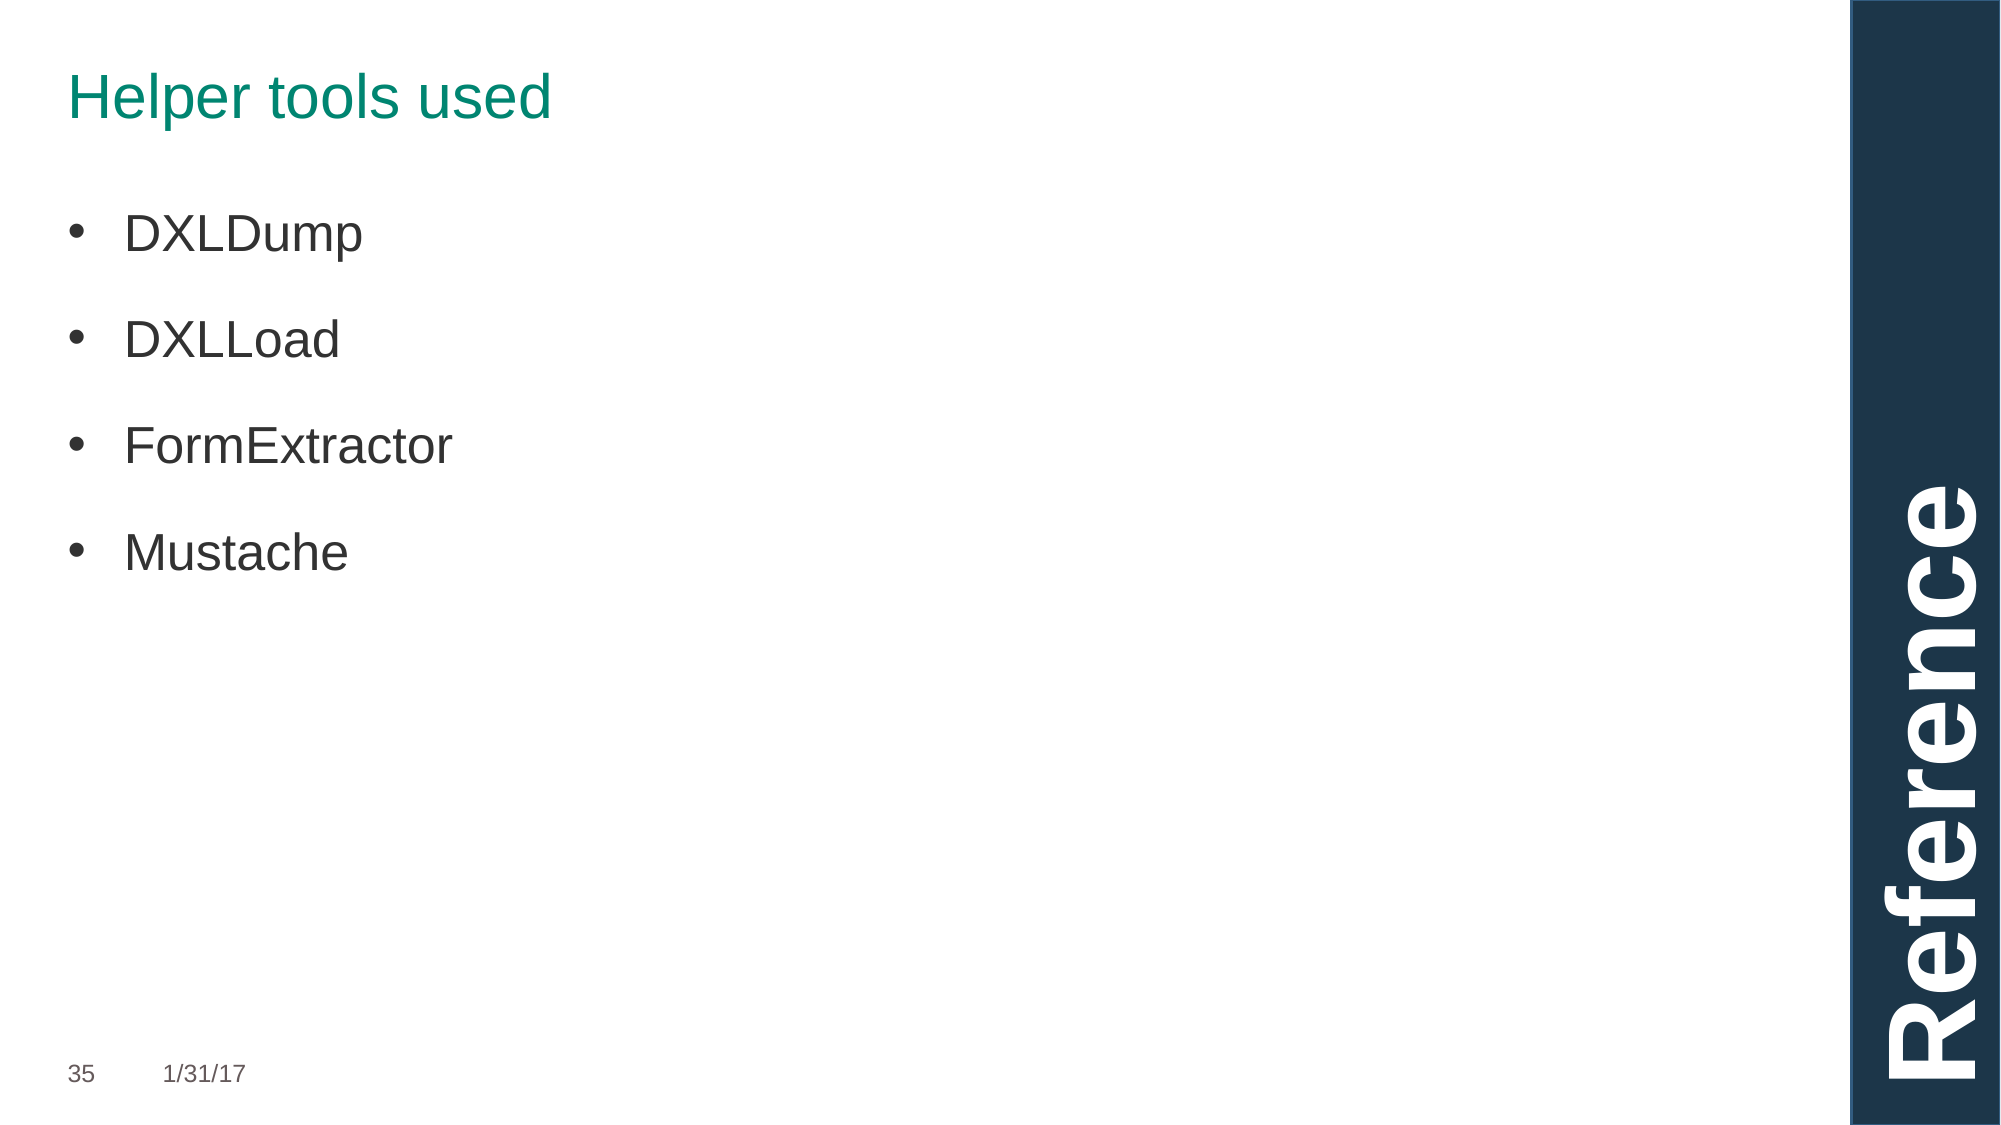

Helper tools used
DXLDump
DXLLoad
FormExtractor
Mustache
Reference
35
1/31/17